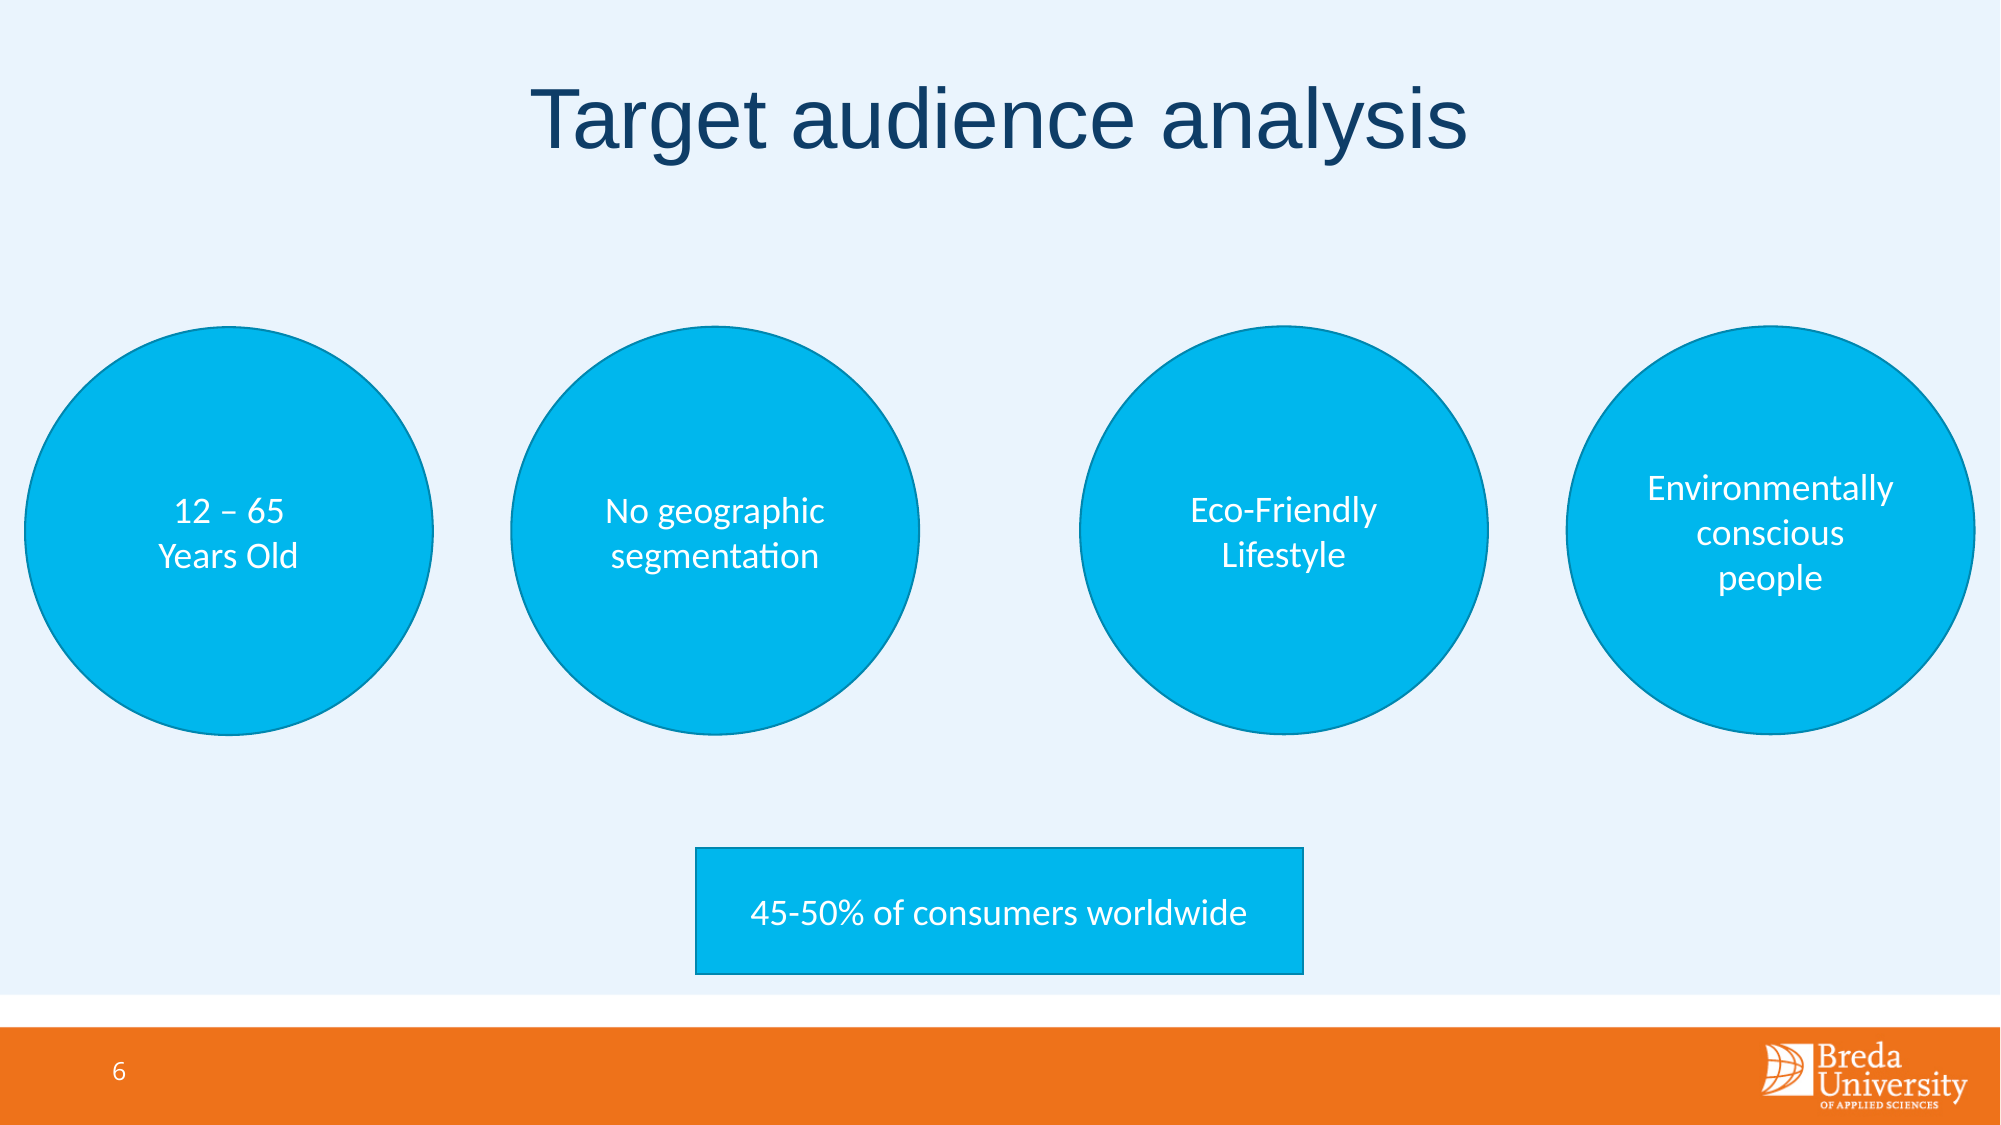

# Target audience analysis
Eco-Friendly Lifestyle
Environmentally conscious people
No geographic segmentation
12 – 65
Years Old
45-50% of consumers worldwide
6